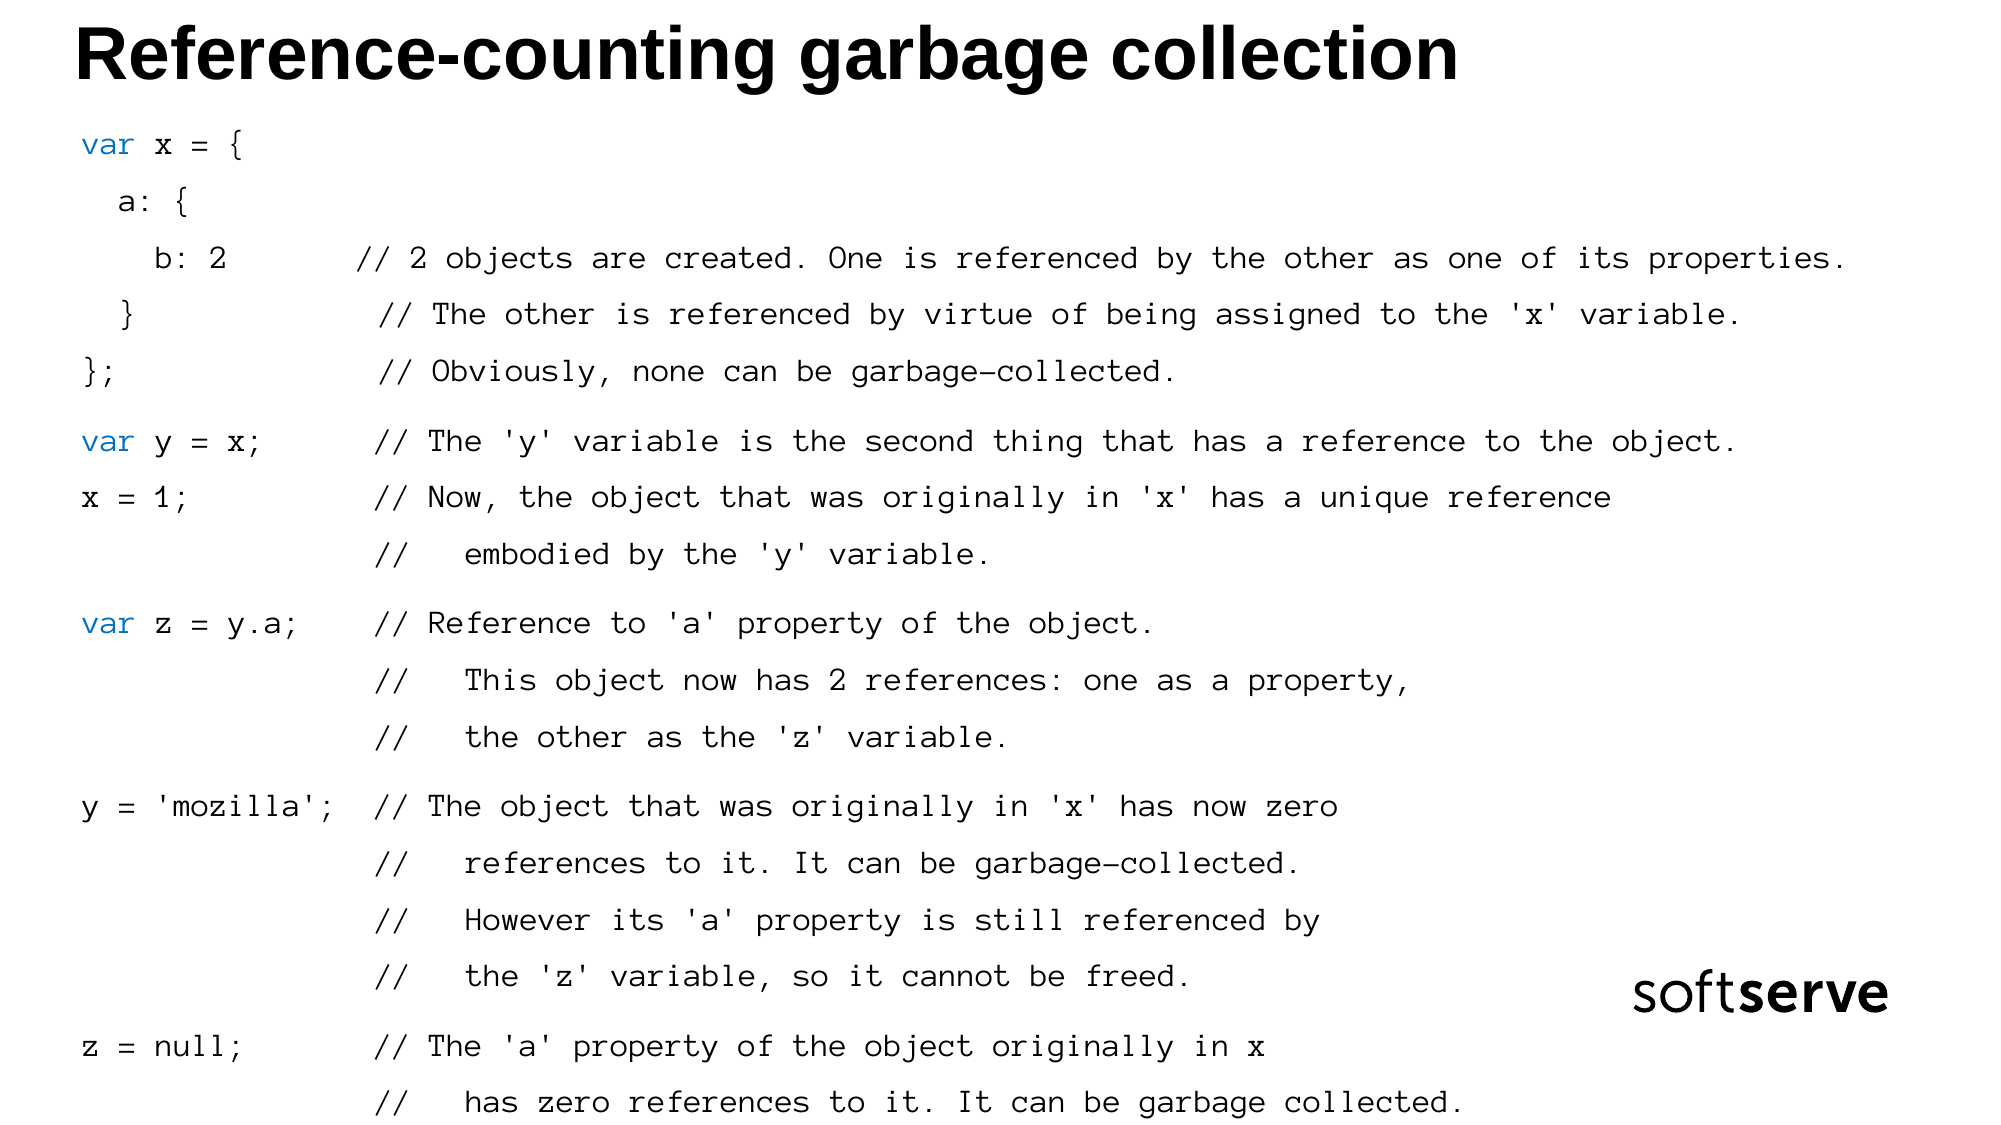

# Reference-counting garbage collection
var x = {
  a: {
    b: 2       // 2 objects are created. One is referenced by the other as one of its properties.
  }	        // The other is referenced by virtue of being assigned to the 'x' variable.
}; 	        // Obviously, none can be garbage-collected.
var y = x;      // The 'y' variable is the second thing that has a reference to the object.
x = 1;          // Now, the object that was originally in 'x' has a unique reference
                //   embodied by the 'y' variable.
var z = y.a;    // Reference to 'a' property of the object.
                //   This object now has 2 references: one as a property,
                //   the other as the 'z' variable.
y = 'mozilla';  // The object that was originally in 'x' has now zero
                //   references to it. It can be garbage-collected.
                //   However its 'a' property is still referenced by
                //   the 'z' variable, so it cannot be freed.
z = null;       // The 'a' property of the object originally in x
                //   has zero references to it. It can be garbage collected.